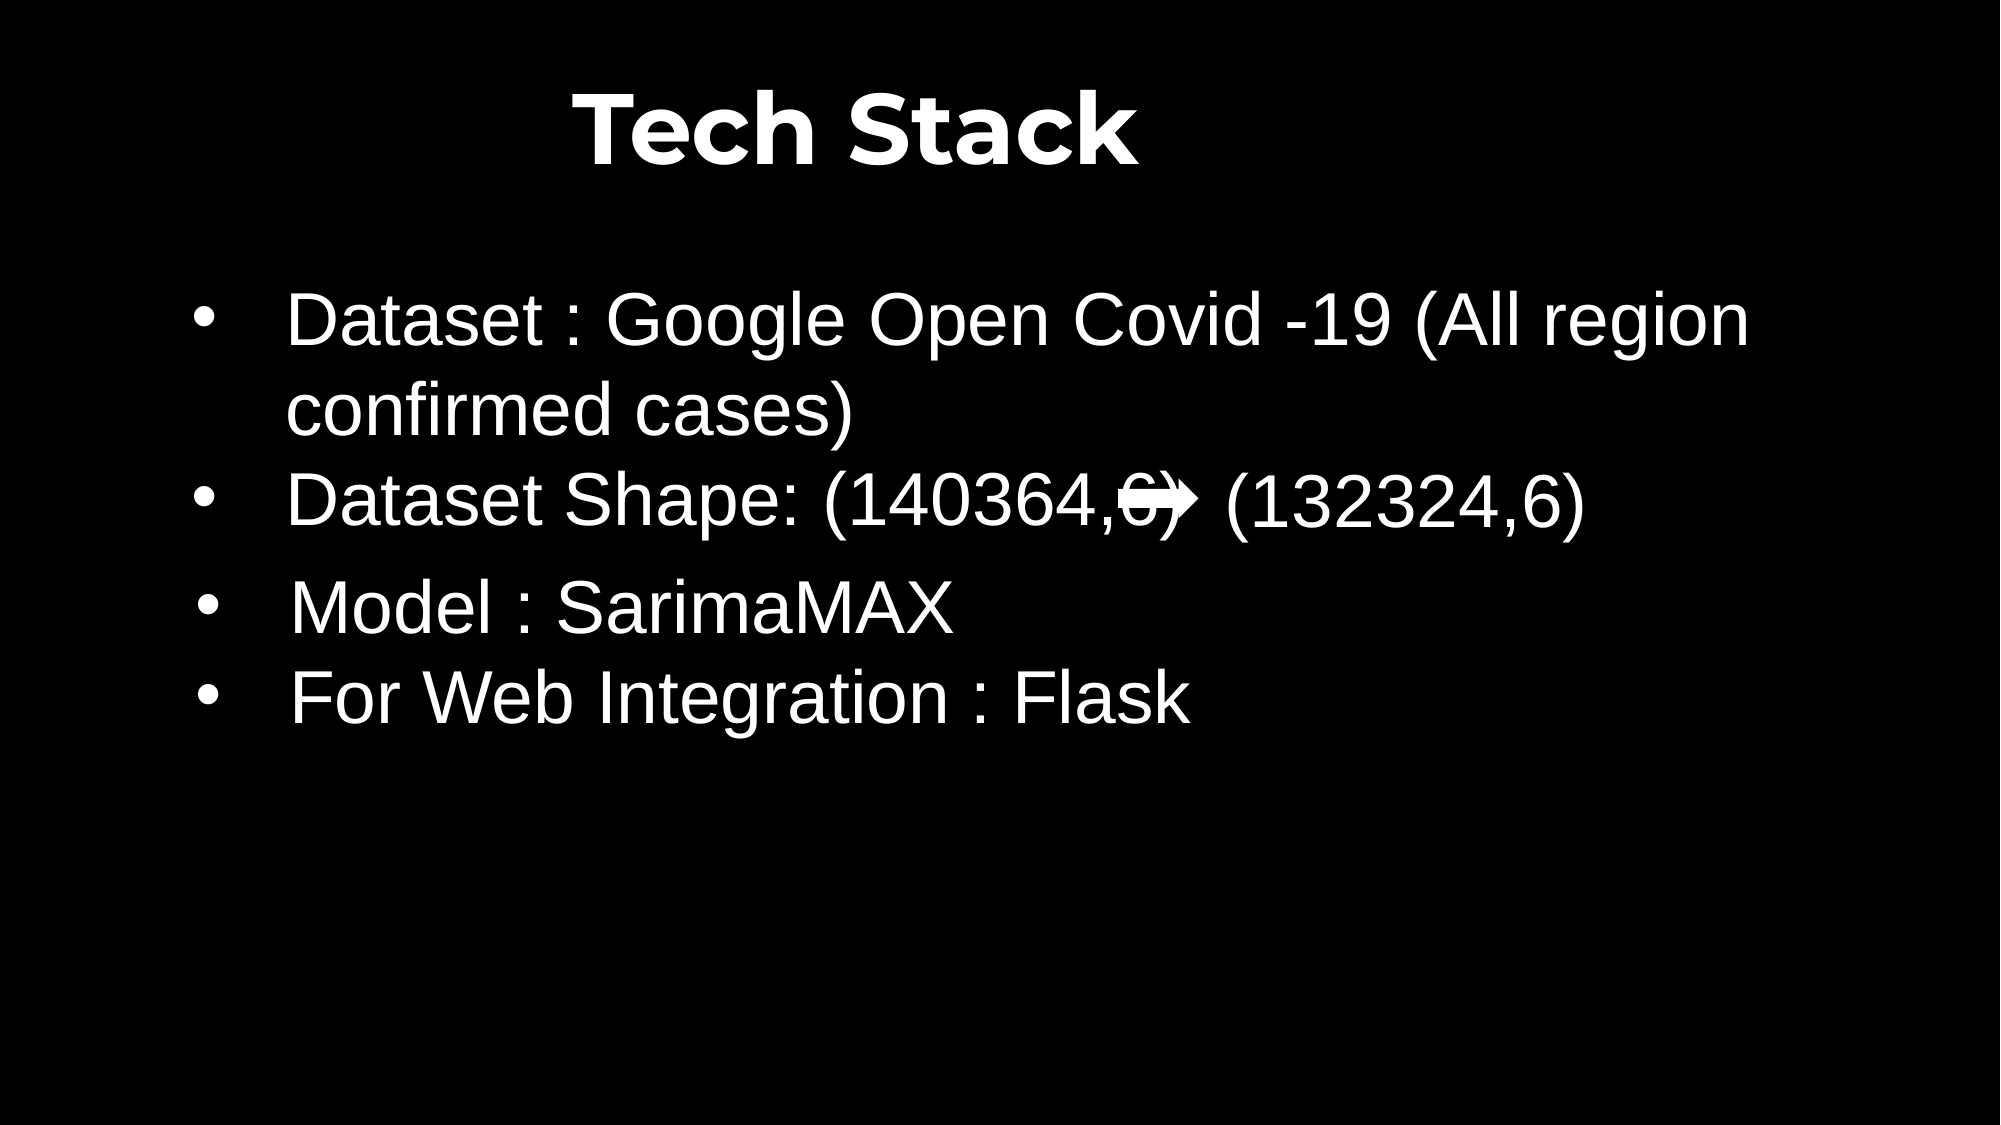

Tech Stack
Dataset : Google Open Covid -19 (All region confirmed cases)
Dataset Shape: (140364,6)
(132324,6)

Model : SarimaMAX
For Web Integration : Flask